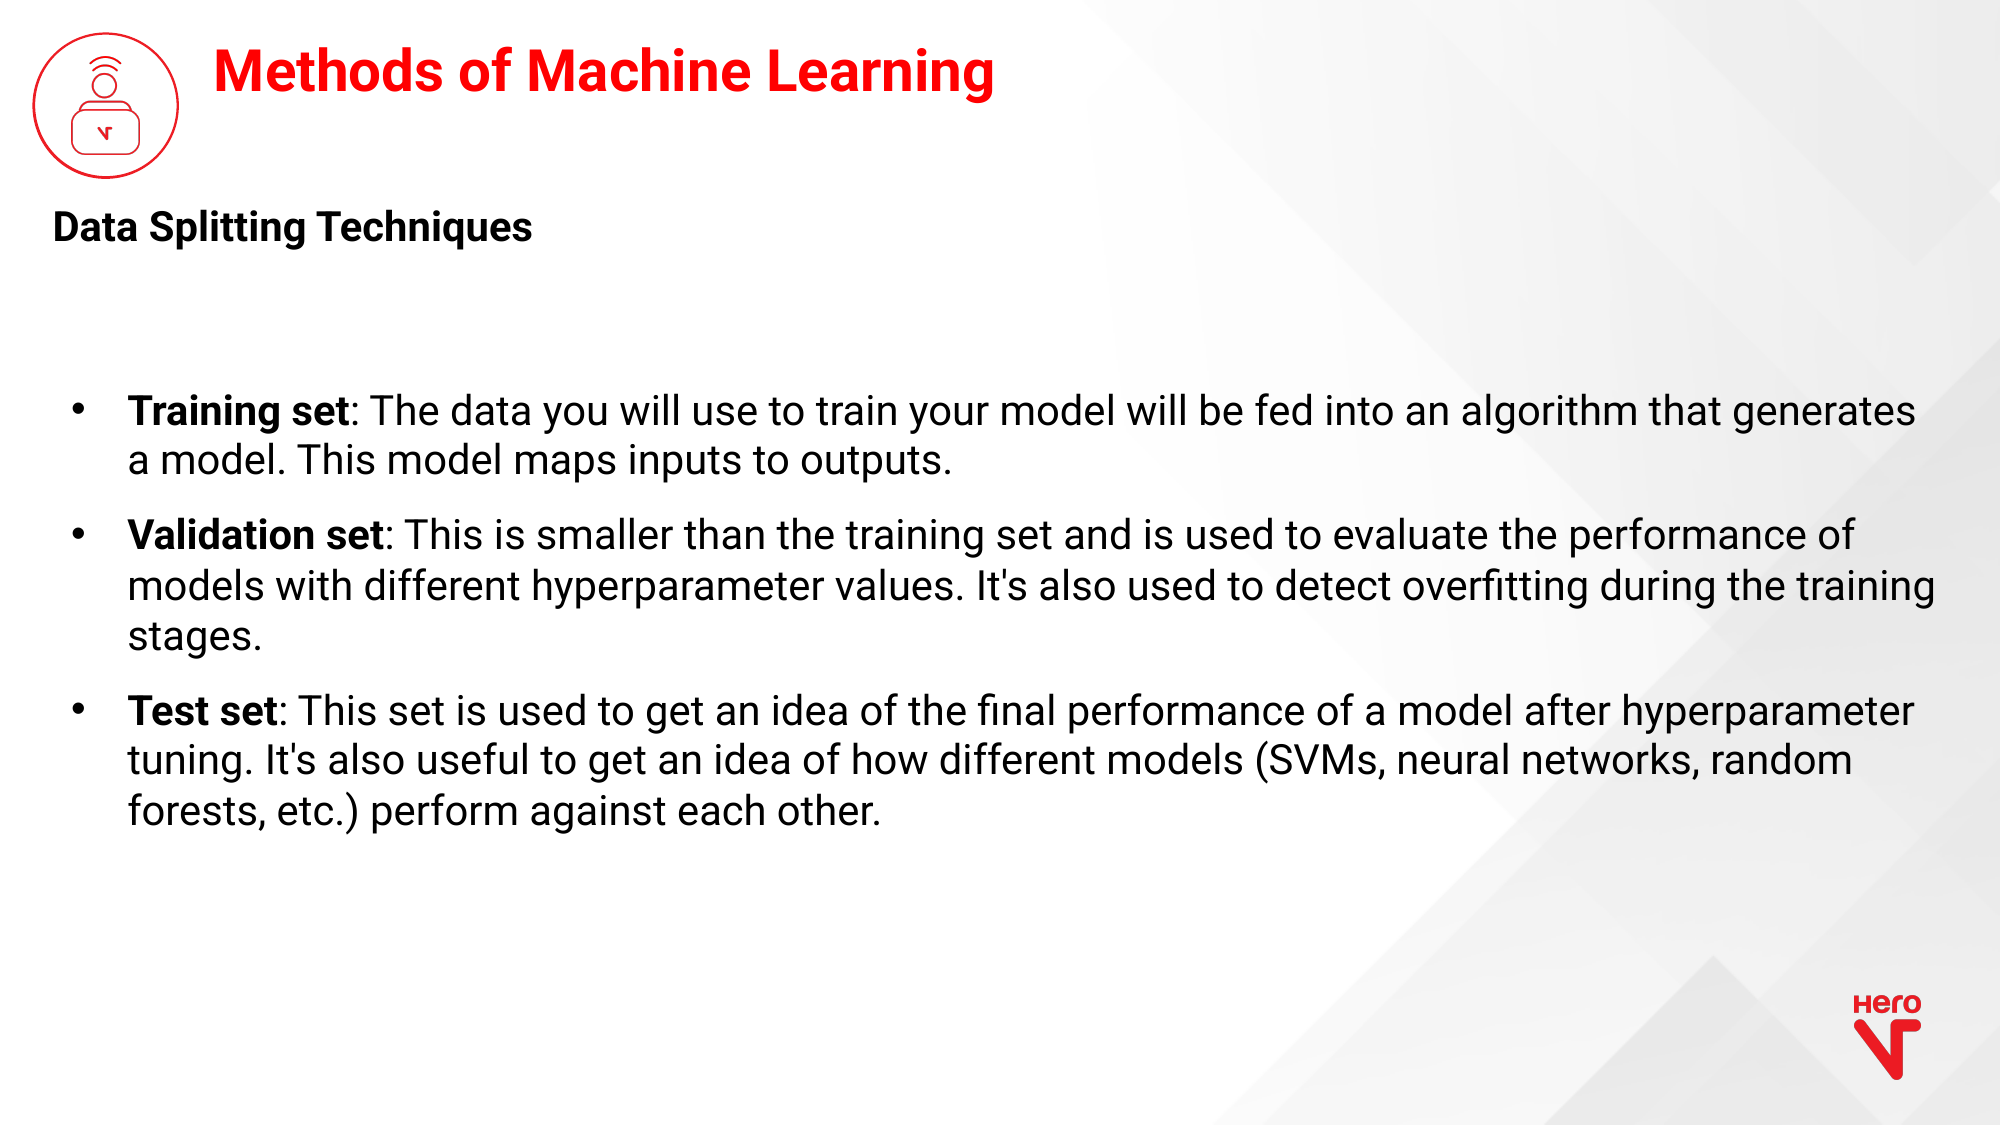

Methods of Machine Learning
Data Splitting Techniques

Training set: The data you will use to train your model will be fed into an algorithm that generates a model. This model maps inputs to outputs.
Validation set: This is smaller than the training set and is used to evaluate the performance of models with different hyperparameter values. It's also used to detect overfitting during the training stages.
Test set: This set is used to get an idea of the final performance of a model after hyperparameter tuning. It's also useful to get an idea of how different models (SVMs, neural networks, random forests, etc.) perform against each other.